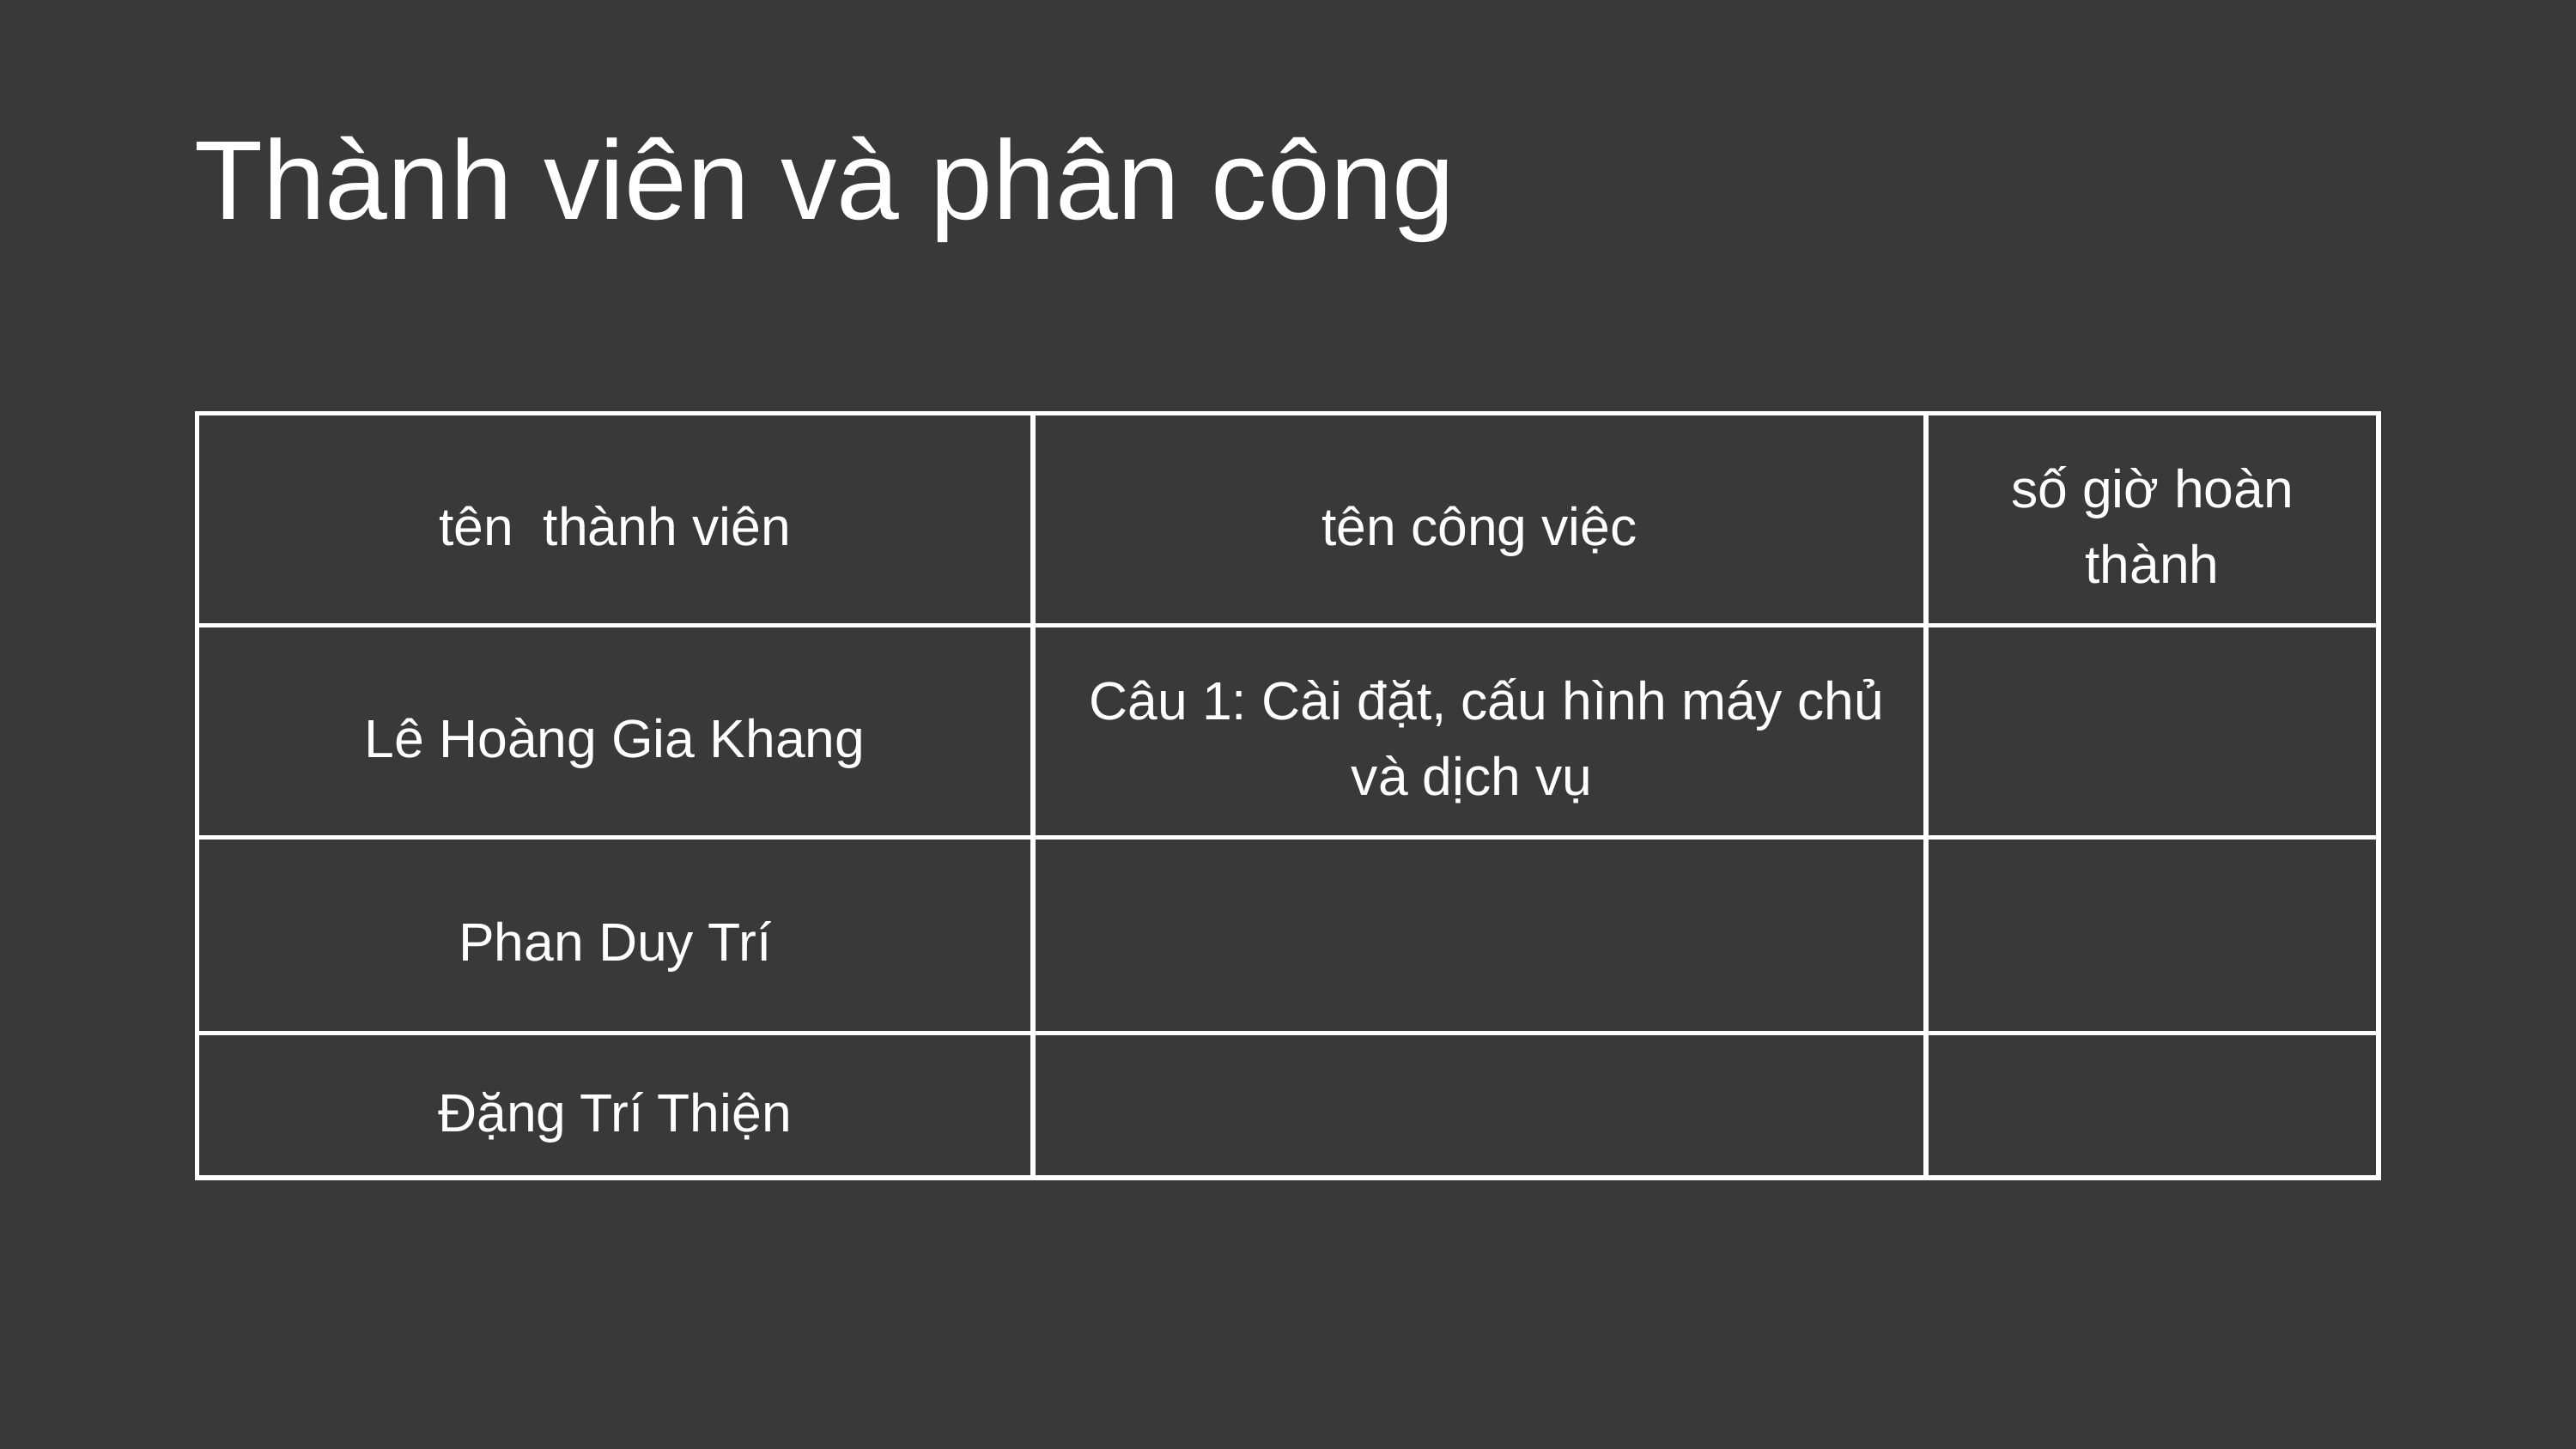

Thành viên và phân công
| tên thành viên | tên công việc | số giờ hoàn thành |
| --- | --- | --- |
| Lê Hoàng Gia Khang | Câu 1: Cài đặt, cấu hình máy chủ và dịch vụ |  |
| Phan Duy Trí |  |  |
| Đặng Trí Thiện |  |  |